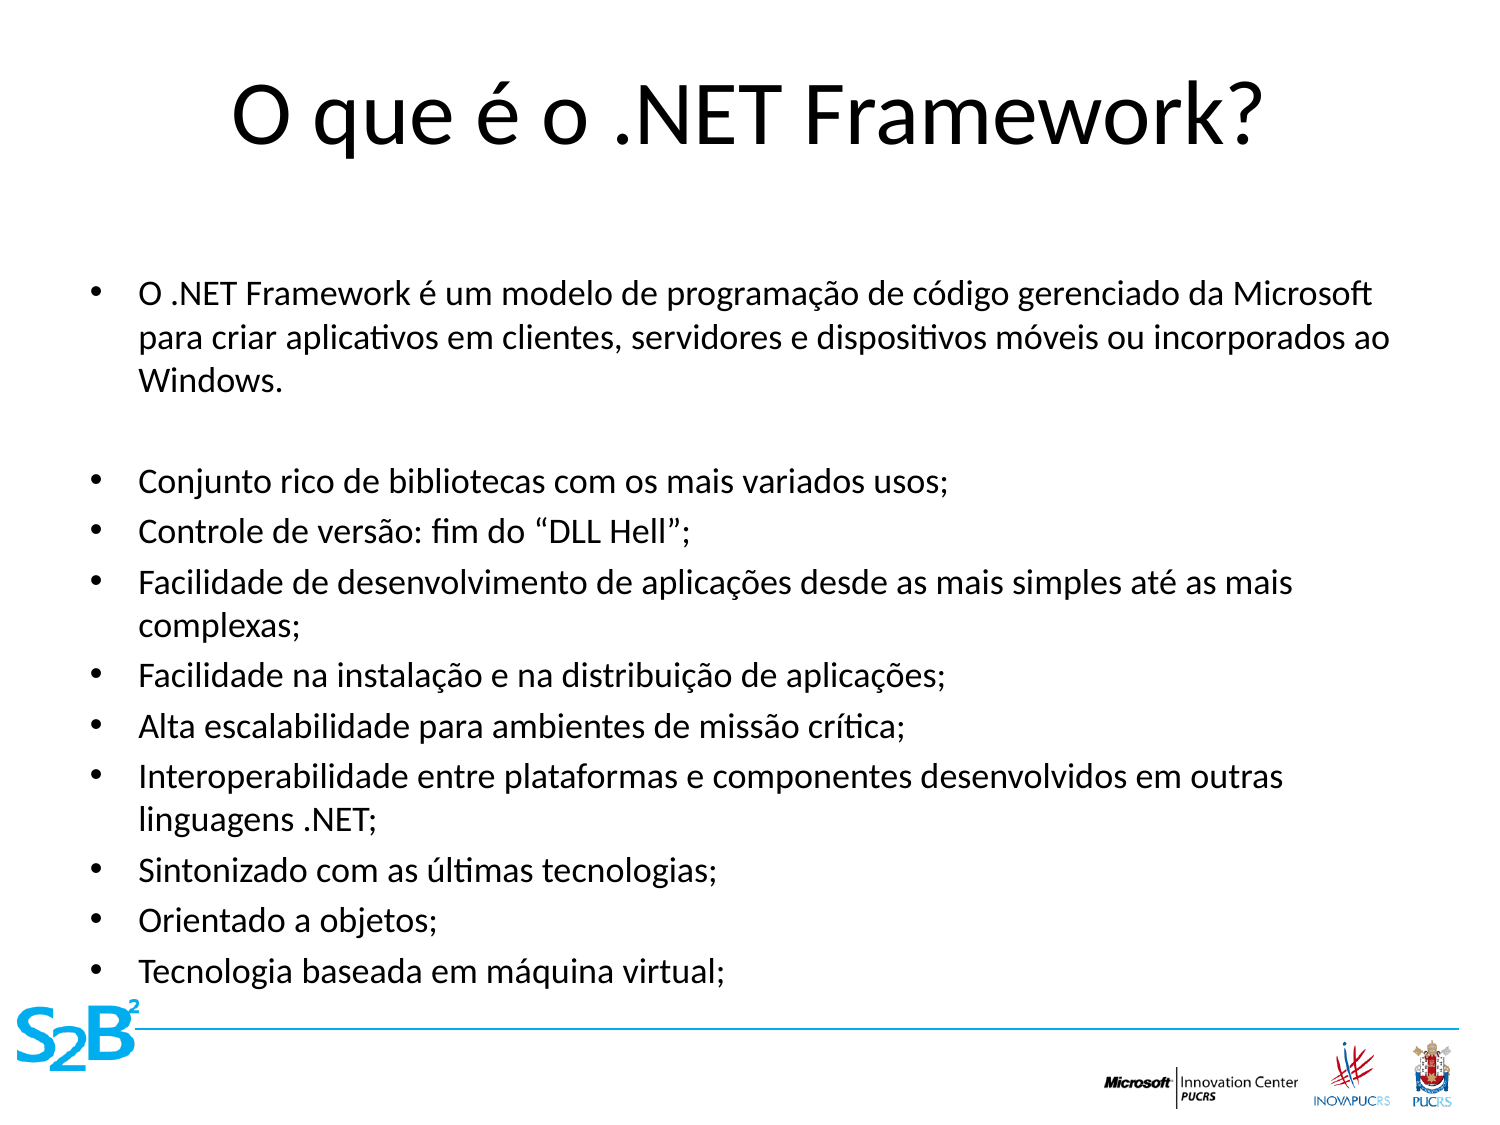

# O que é o .NET Framework?
O .NET Framework é um modelo de programação de código gerenciado da Microsoft para criar aplicativos em clientes, servidores e dispositivos móveis ou incorporados ao Windows.

Conjunto rico de bibliotecas com os mais variados usos;
Controle de versão: fim do “DLL Hell”;
Facilidade de desenvolvimento de aplicações desde as mais simples até as mais complexas;
Facilidade na instalação e na distribuição de aplicações;
Alta escalabilidade para ambientes de missão crítica;
Interoperabilidade entre plataformas e componentes desenvolvidos em outras linguagens .NET;
Sintonizado com as últimas tecnologias;
Orientado a objetos;
Tecnologia baseada em máquina virtual;